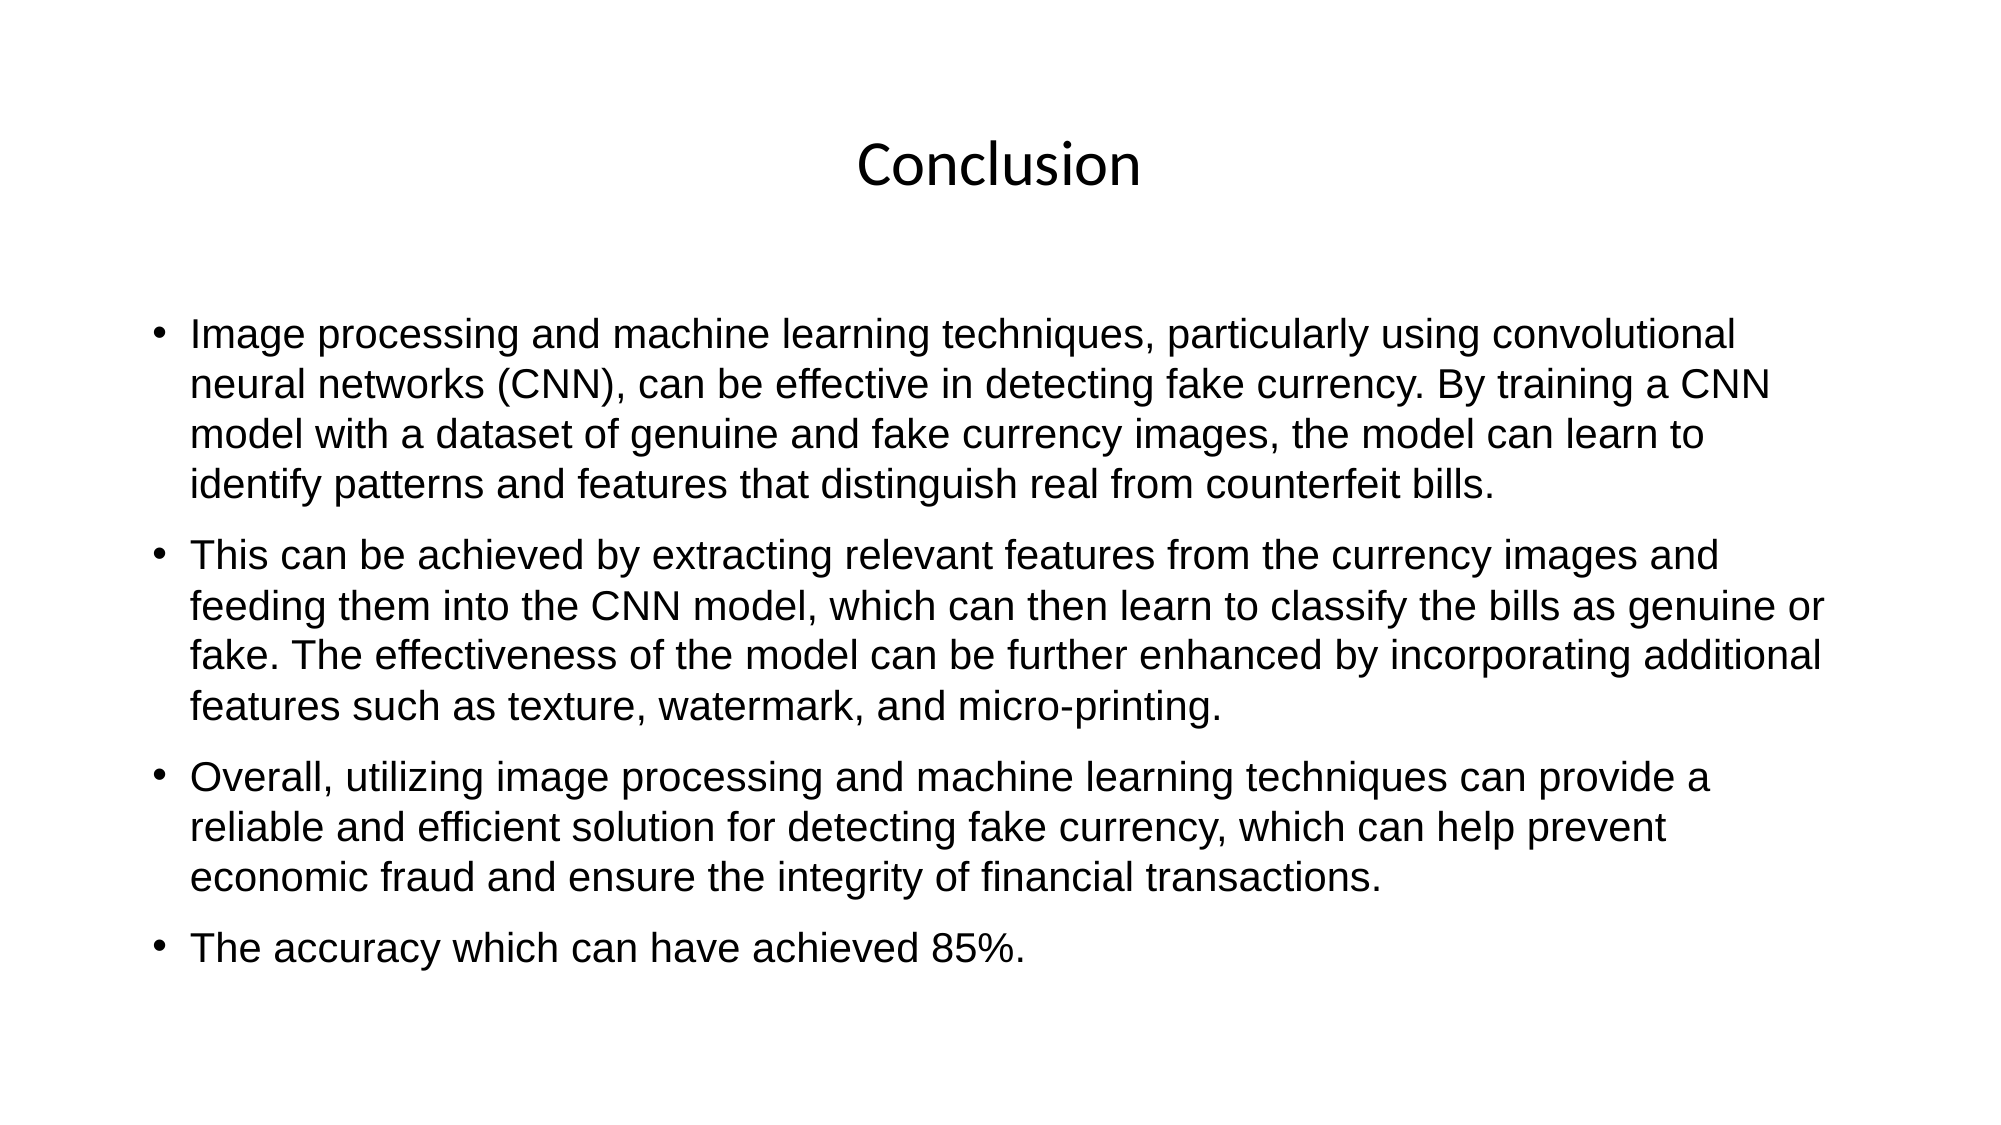

# Conclusion
Image processing and machine learning techniques, particularly using convolutional neural networks (CNN), can be effective in detecting fake currency. By training a CNN model with a dataset of genuine and fake currency images, the model can learn to identify patterns and features that distinguish real from counterfeit bills.
This can be achieved by extracting relevant features from the currency images and feeding them into the CNN model, which can then learn to classify the bills as genuine or fake. The effectiveness of the model can be further enhanced by incorporating additional features such as texture, watermark, and micro-printing.
Overall, utilizing image processing and machine learning techniques can provide a reliable and efficient solution for detecting fake currency, which can help prevent economic fraud and ensure the integrity of financial transactions.
The accuracy which can have achieved 85%.